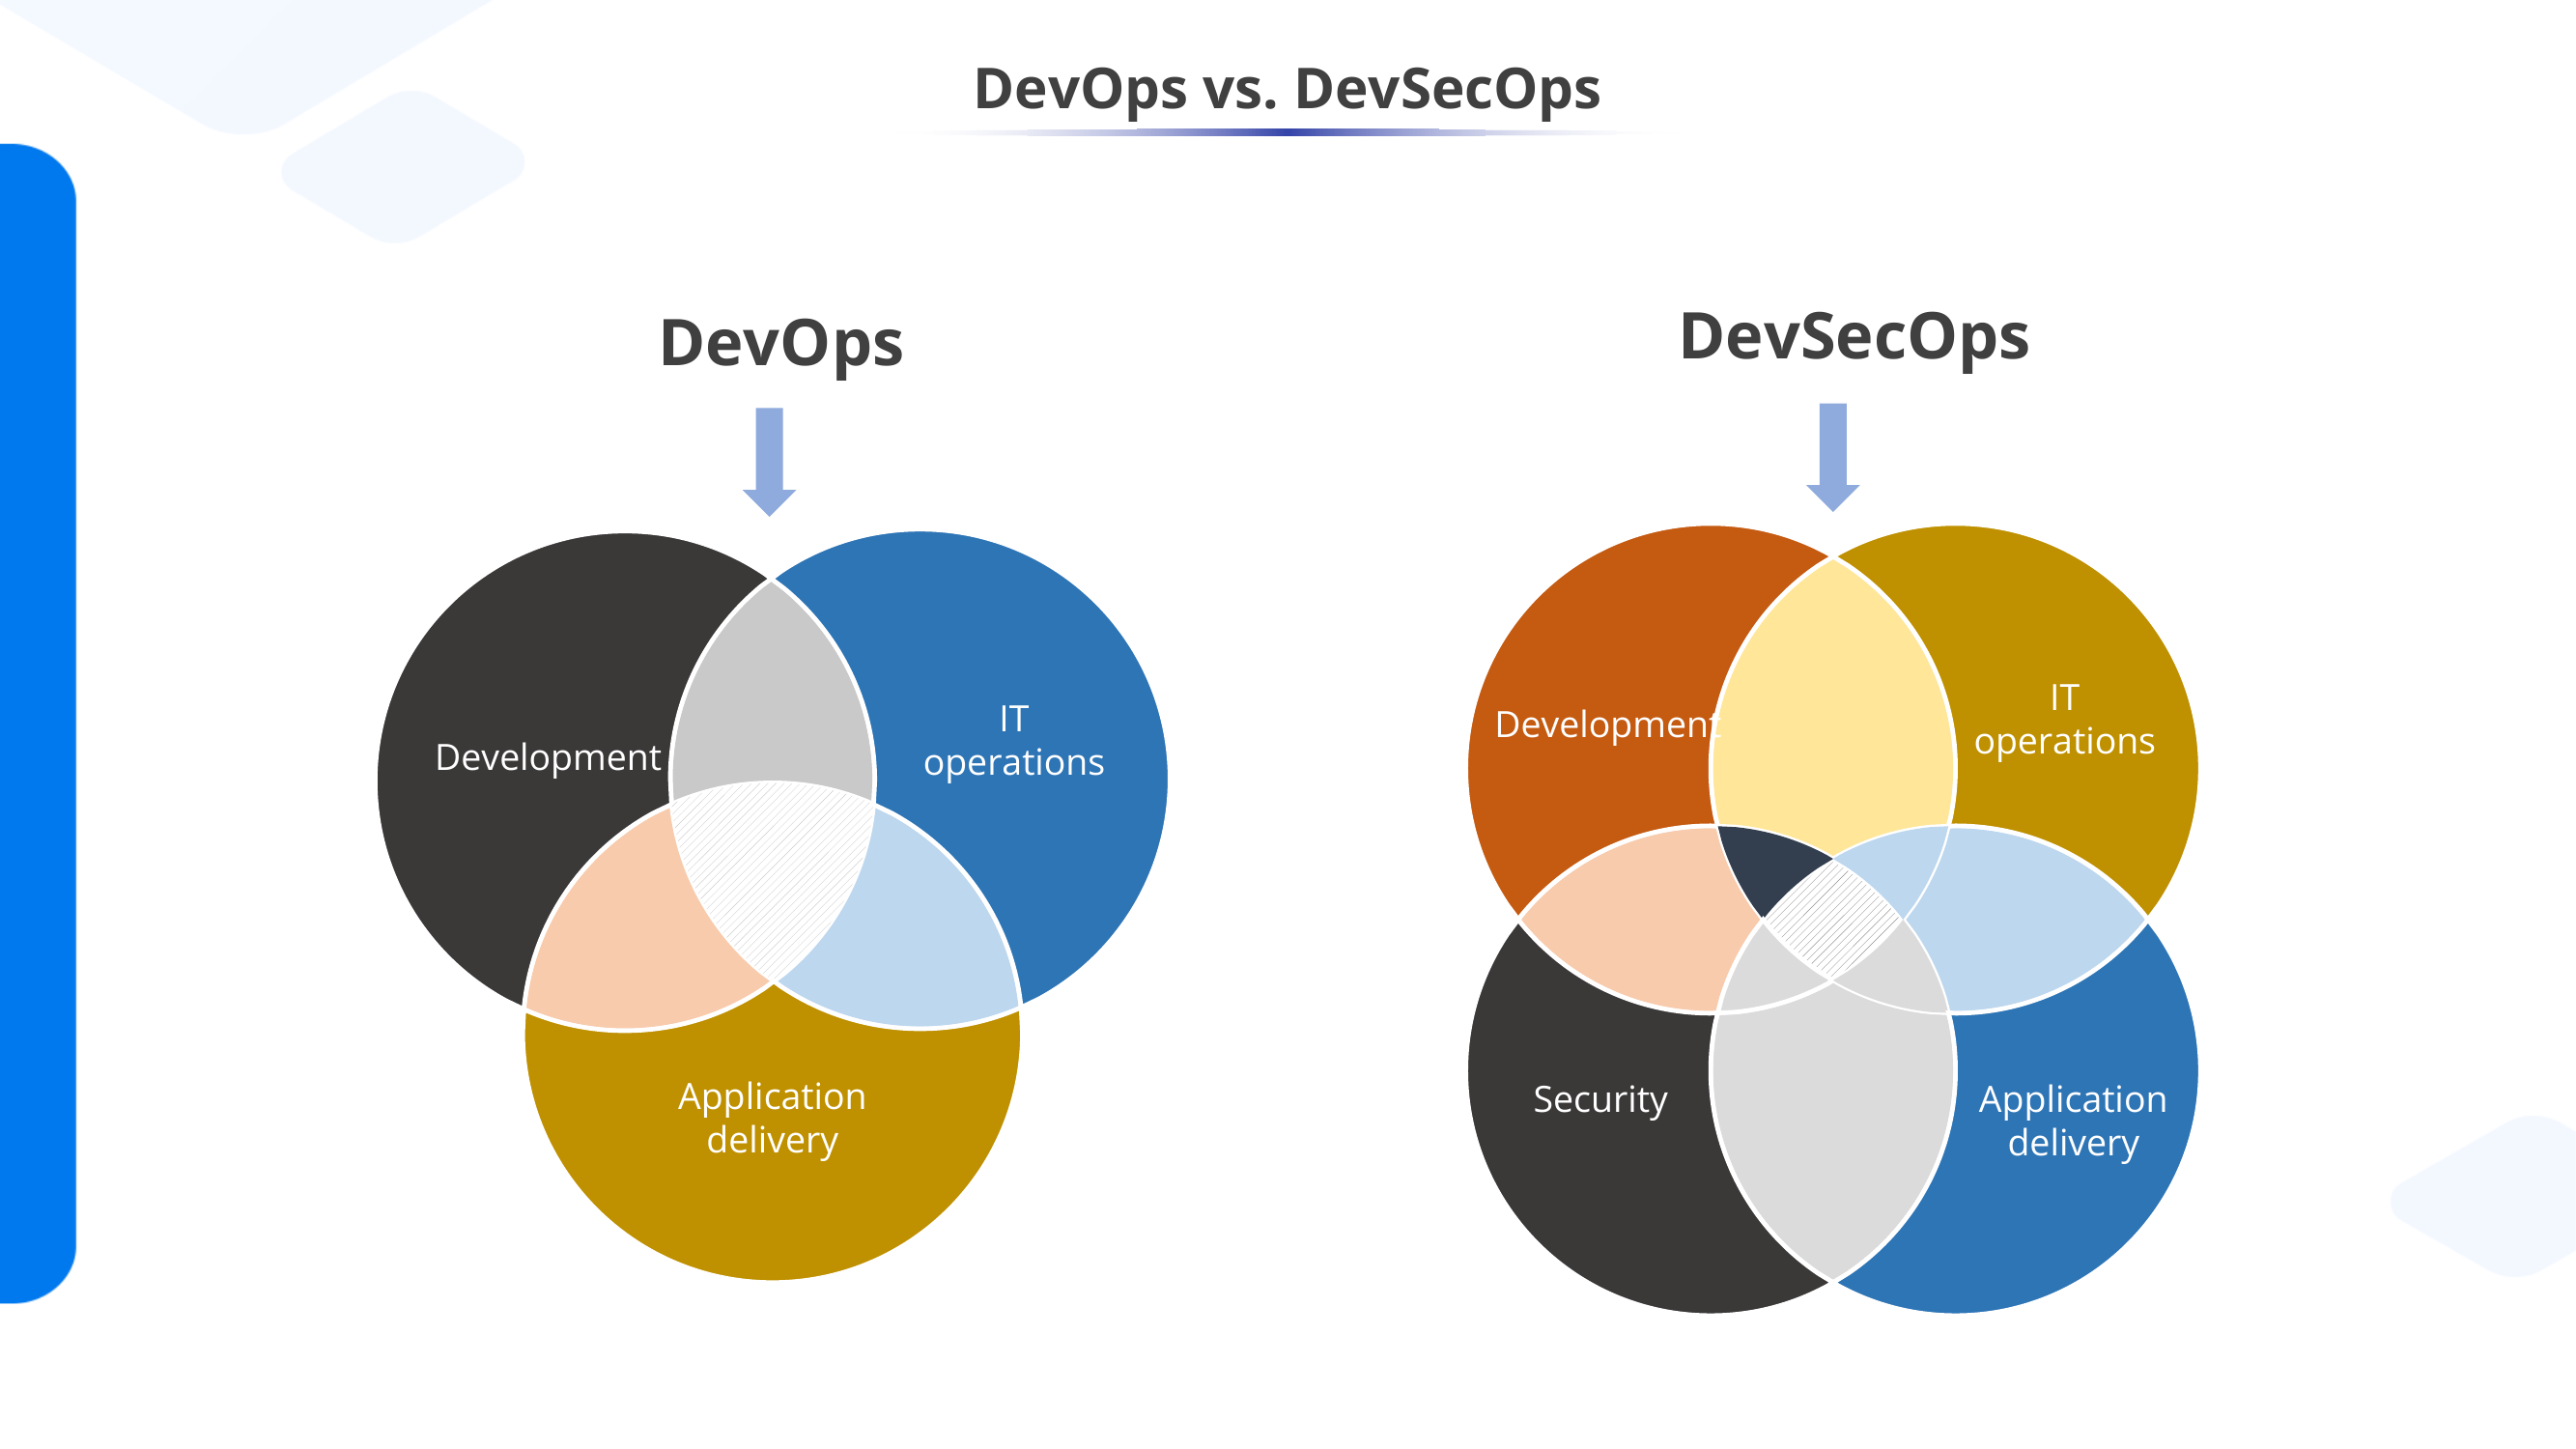

# DevOps vs. DevSecOps

DevSecOps
DevOps

IT
operations
Development

Security
Application
delivery

IT
operations
Development

Application
delivery